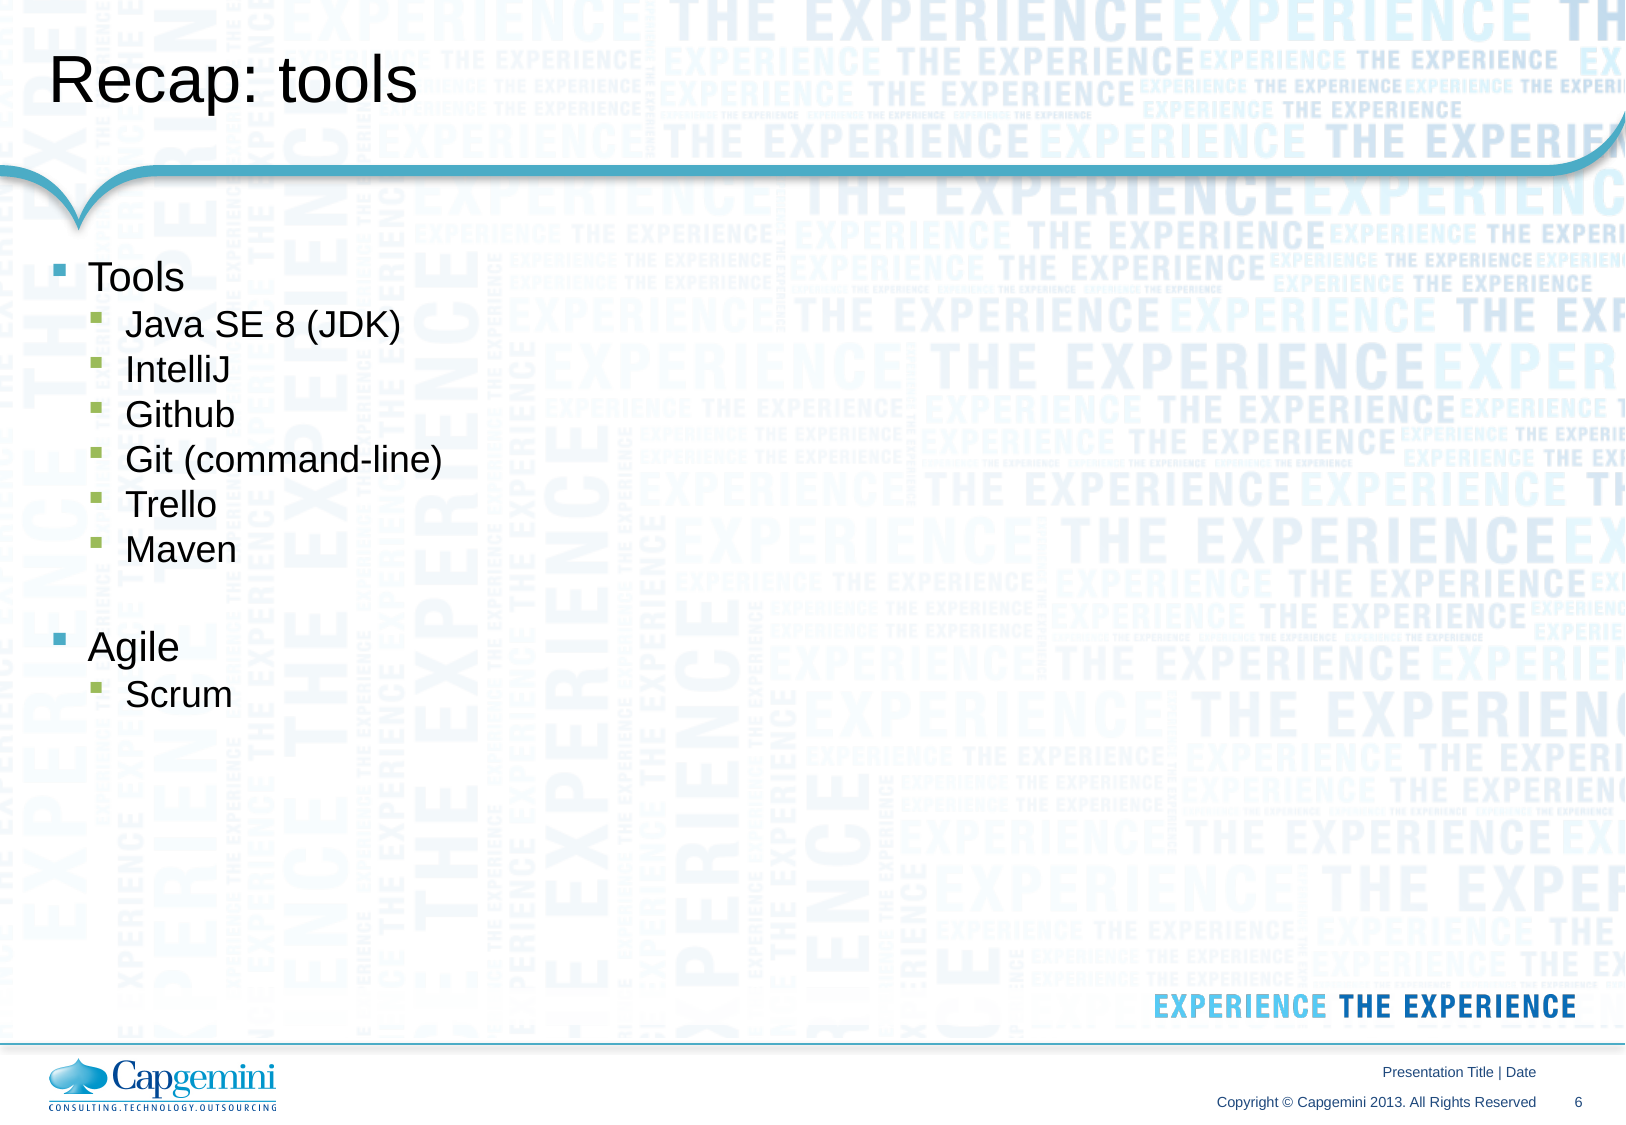

# Recap: tools
Tools
Java SE 8 (JDK)
IntelliJ
Github
Git (command-line)
Trello
Maven

Agile
Scrum